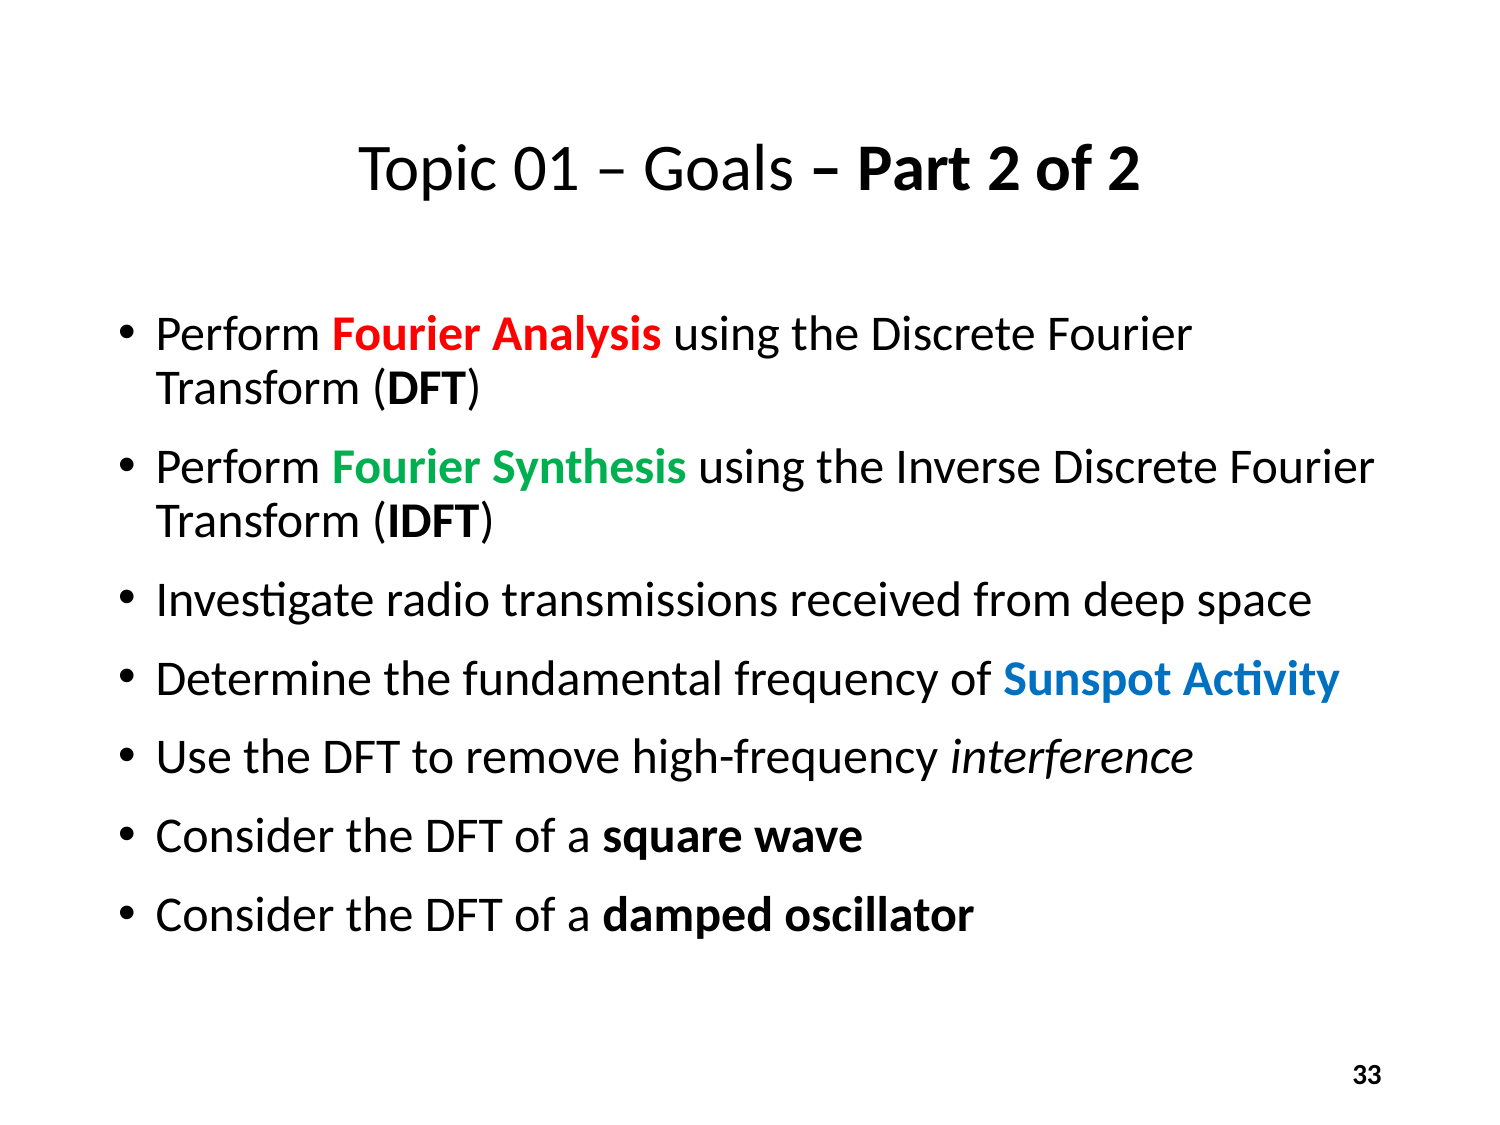

# Topic 01 – Goals – Part 2 of 2
Perform Fourier Analysis using the Discrete Fourier Transform (DFT)
Perform Fourier Synthesis using the Inverse Discrete Fourier Transform (IDFT)
Investigate radio transmissions received from deep space
Determine the fundamental frequency of Sunspot Activity
Use the DFT to remove high-frequency interference
Consider the DFT of a square wave
Consider the DFT of a damped oscillator
33